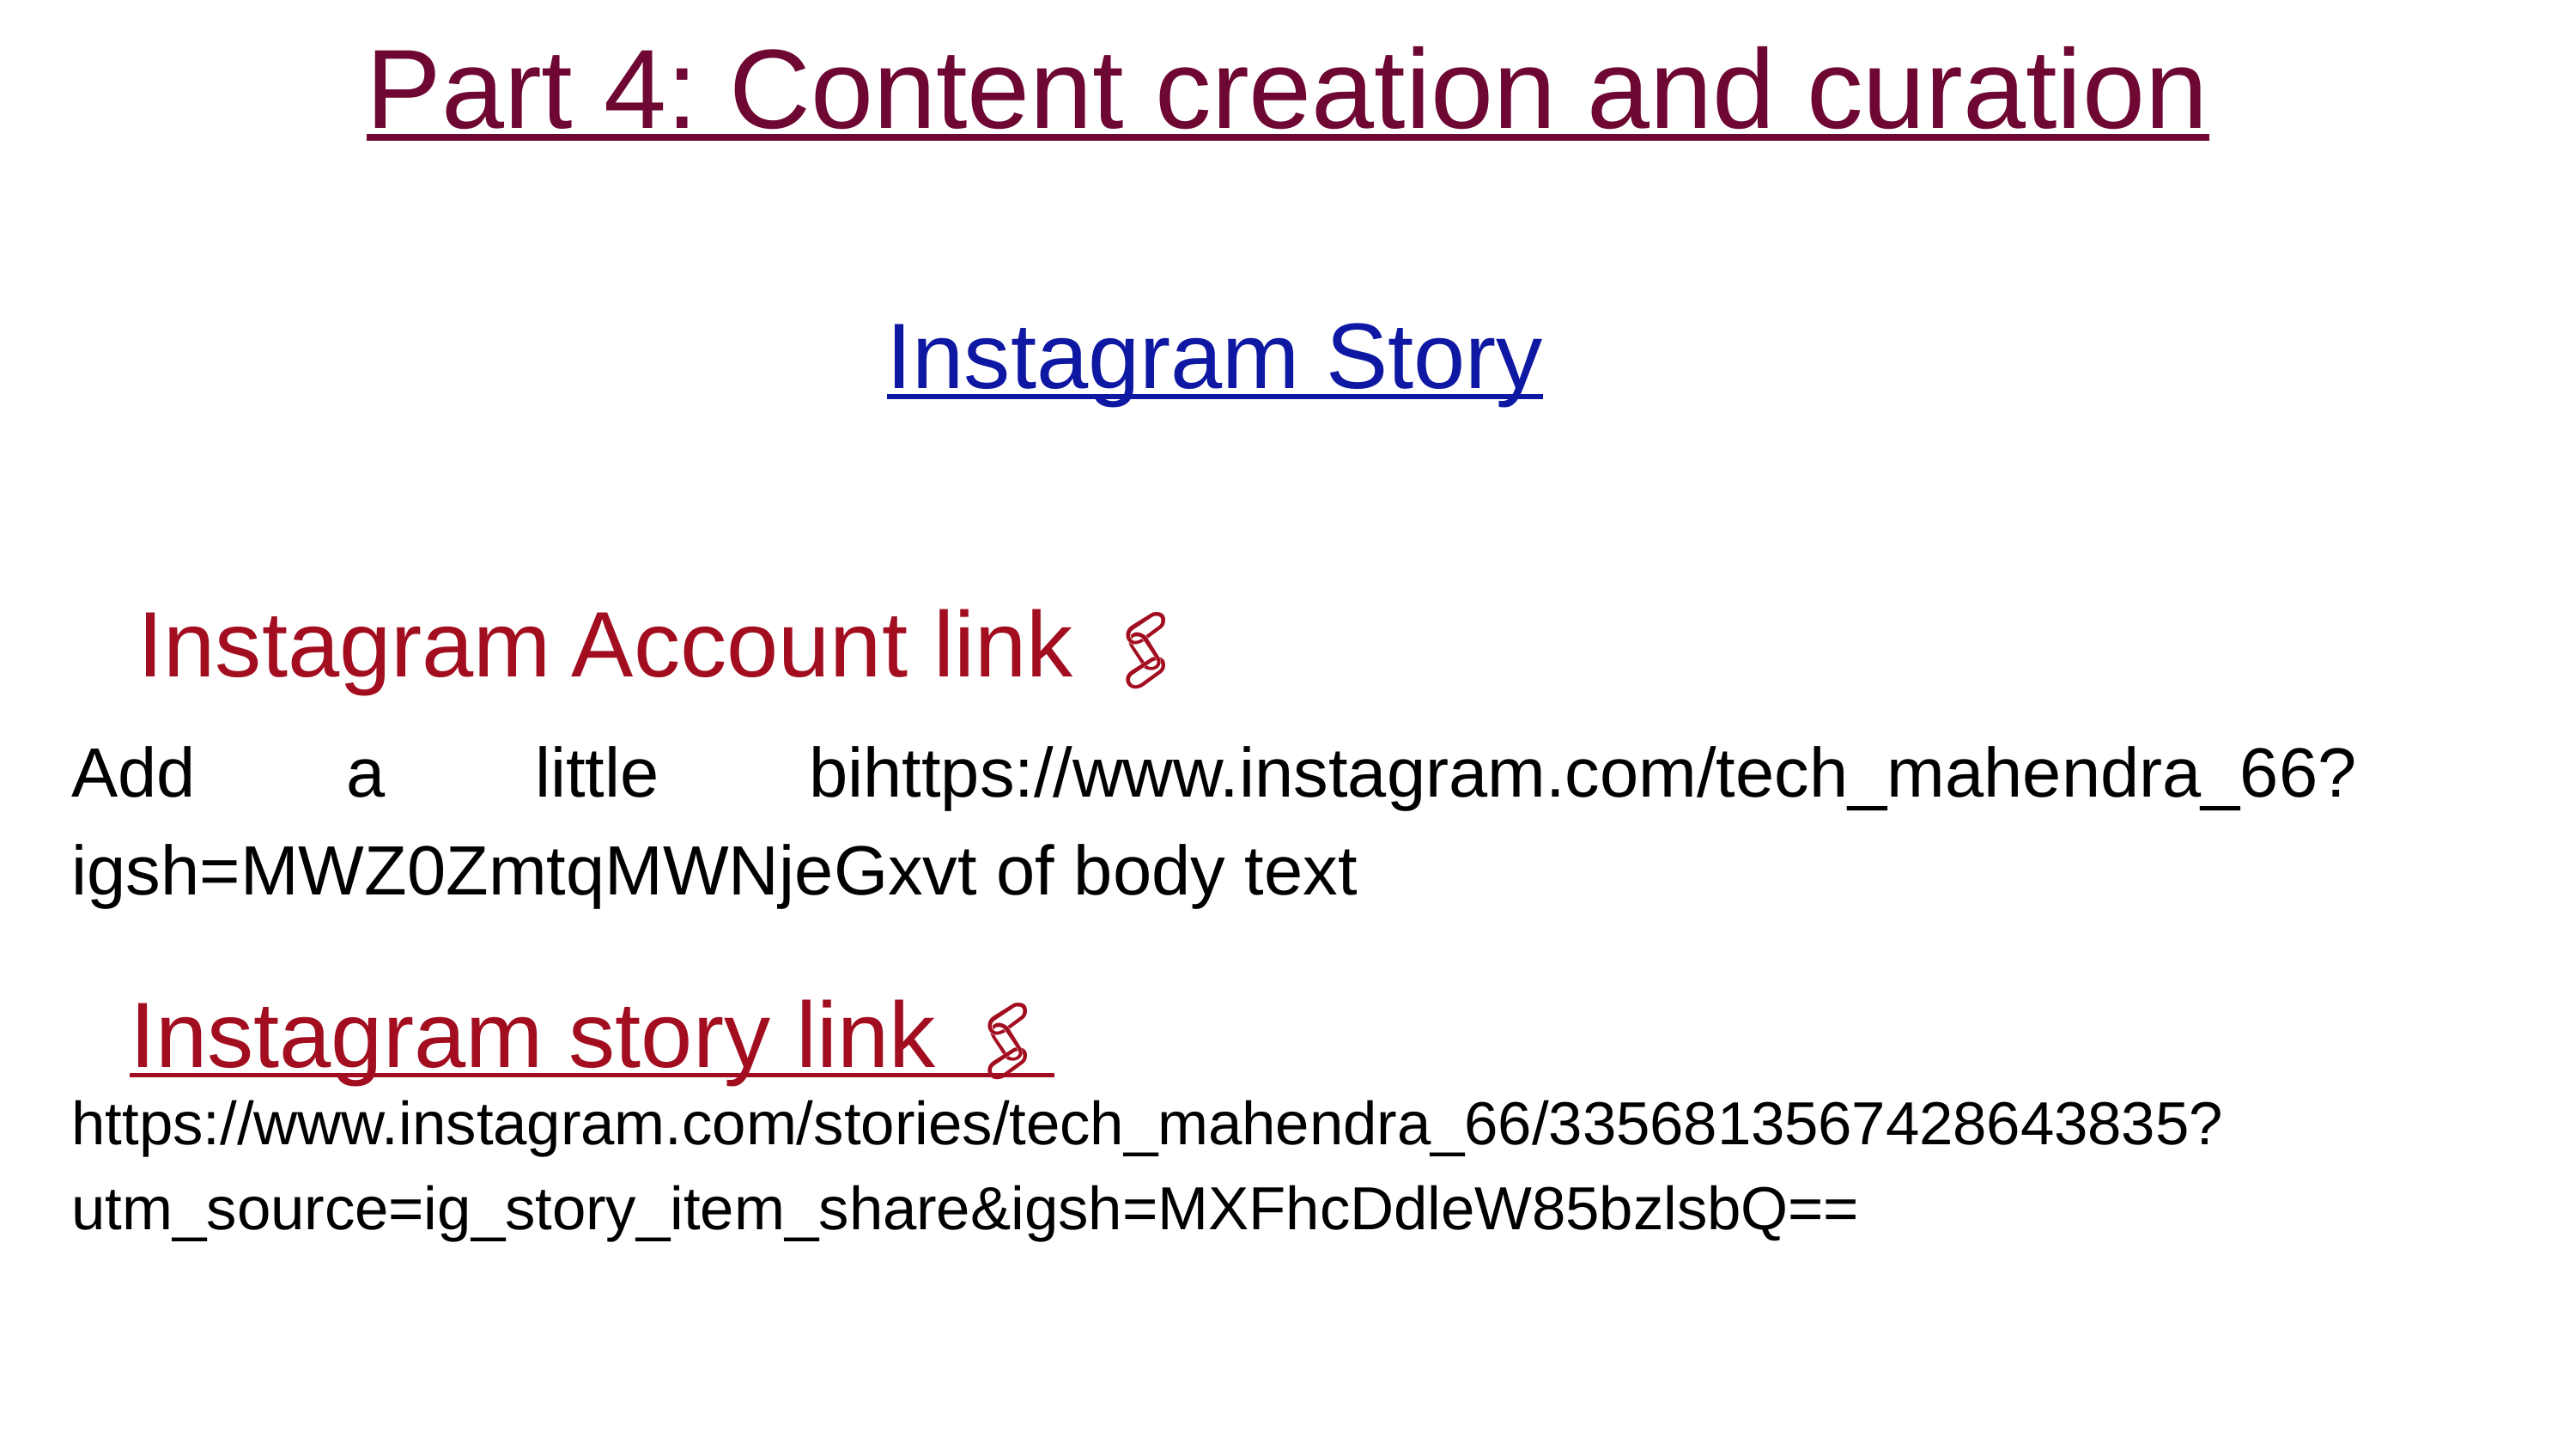

Part 4: Content creation and curation
Instagram Story
Instagram Account link 🖇️
Add a little bihttps://www.instagram.com/tech_mahendra_66?igsh=MWZ0ZmtqMWNjeGxvt of body text
Instagram story link 🖇️
https://www.instagram.com/stories/tech_mahendra_66/3356813567428643835?utm_source=ig_story_item_share&igsh=MXFhcDdleW85bzlsbQ==